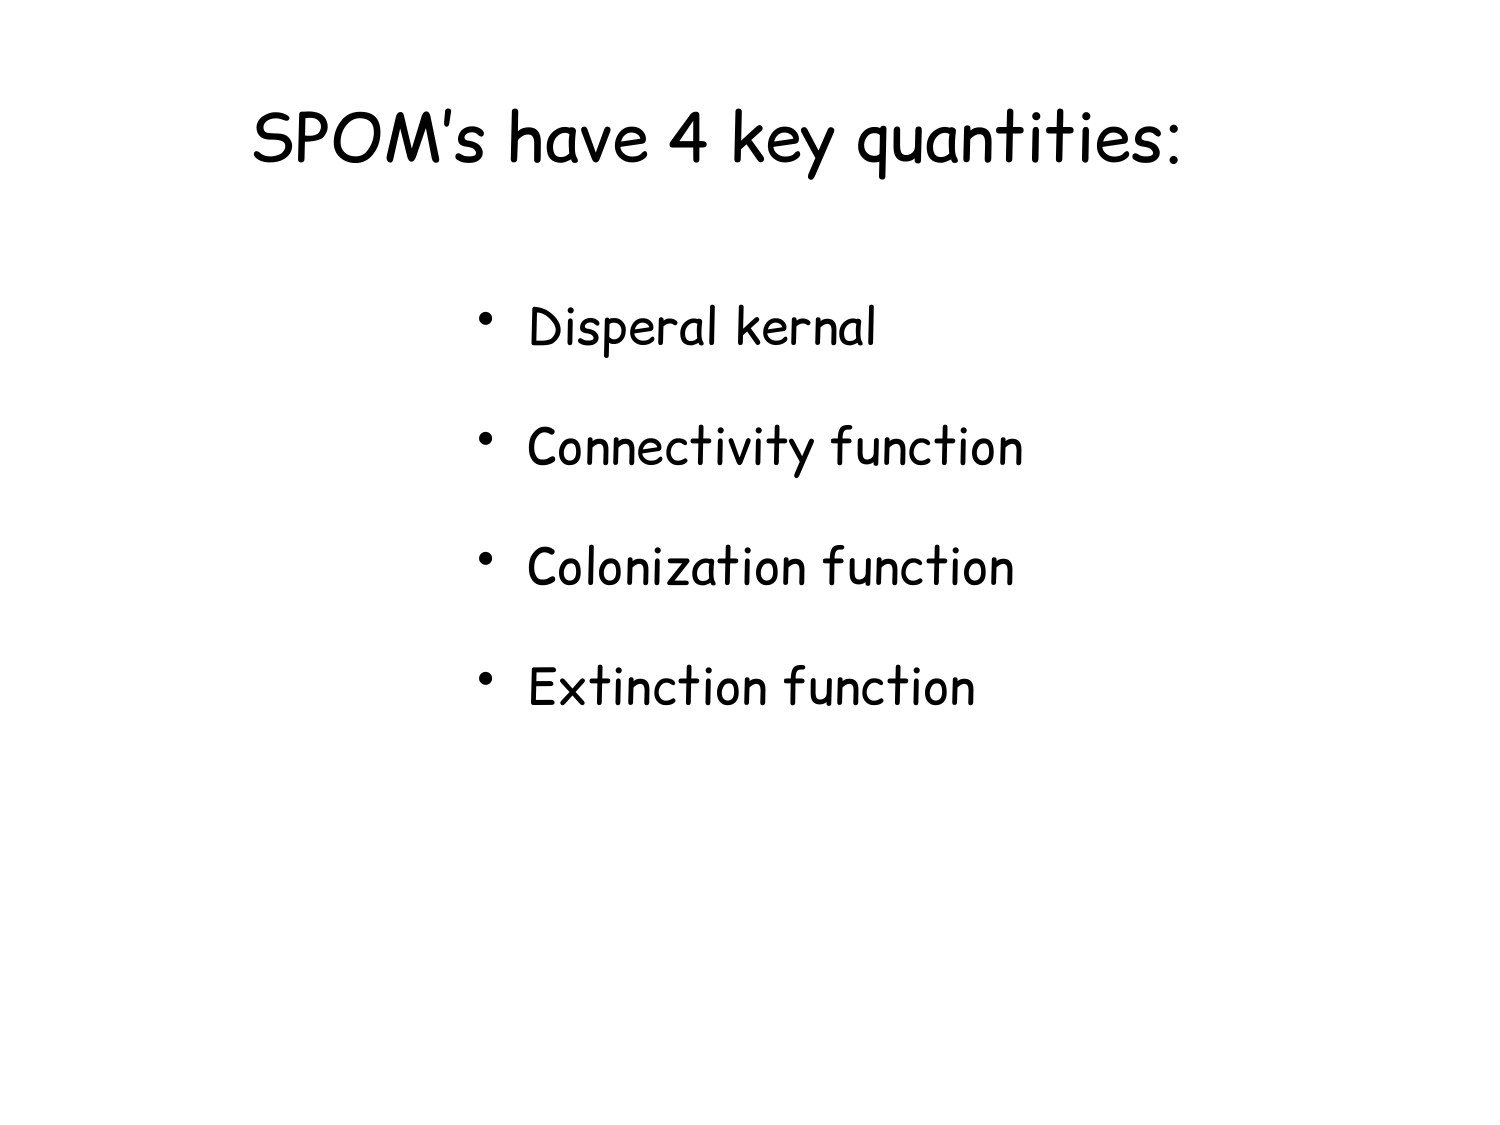

SPOM’s have 4 key quantities:
 Disperal kernal

 Connectivity function

 Colonization function

 Extinction function